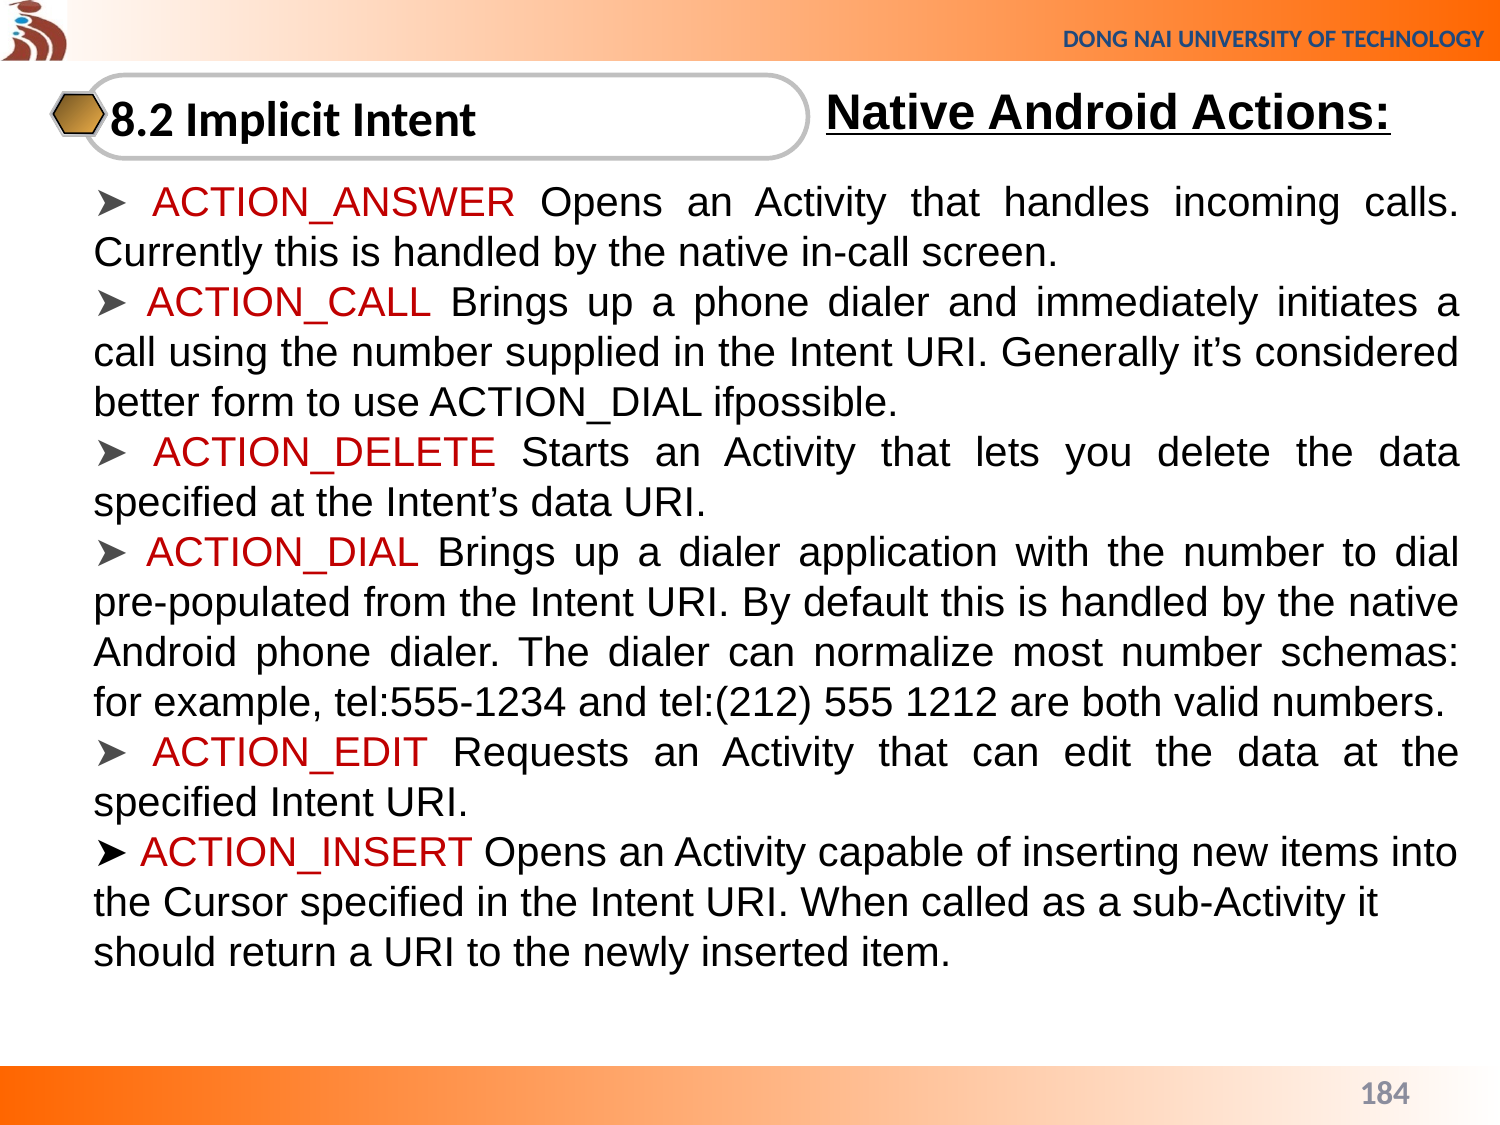

Native Android Actions:
8.2 Implicit Intent

➤ ACTION_ANSWER Opens an Activity that handles incoming calls. Currently this is handled by the native in-call screen.
➤ ACTION_CALL Brings up a phone dialer and immediately initiates a call using the number supplied in the Intent URI. Generally it’s considered better form to use ACTION_DIAL ifpossible.
➤ ACTION_DELETE Starts an Activity that lets you delete the data specified at the Intent’s data URI.
➤ ACTION_DIAL Brings up a dialer application with the number to dial pre-populated from the Intent URI. By default this is handled by the native Android phone dialer. The dialer can normalize most number schemas: for example, tel:555-1234 and tel:(212) 555 1212 are both valid numbers.
➤ ACTION_EDIT Requests an Activity that can edit the data at the specified Intent URI.
➤ ACTION_INSERT Opens an Activity capable of inserting new items into the Cursor specified in the Intent URI. When called as a sub-Activity it should return a URI to the newly inserted item.
184